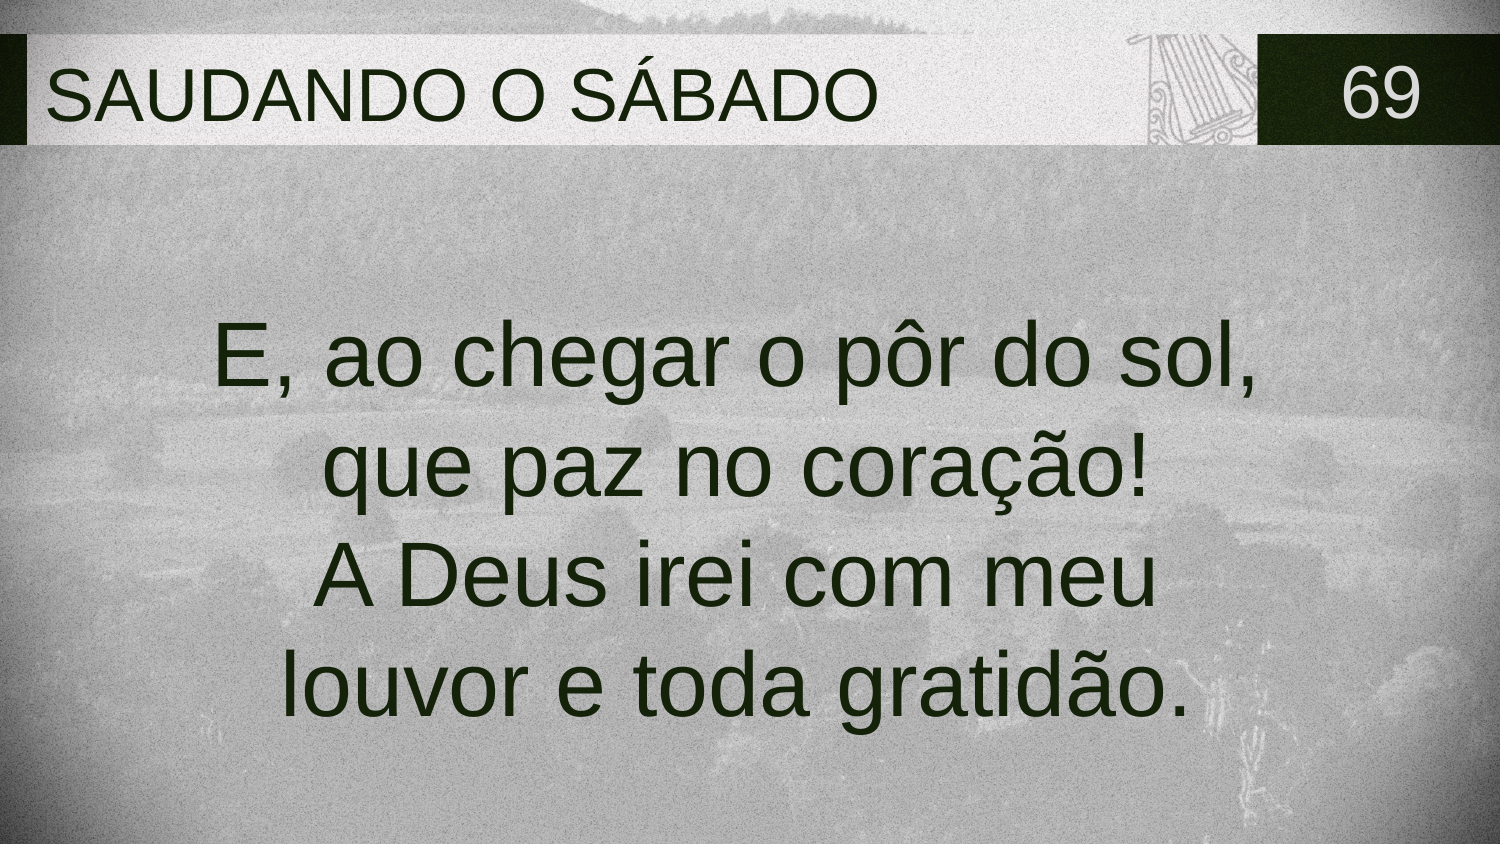

# SAUDANDO O SÁBADO
69
E, ao chegar o pôr do sol,
que paz no coração!
A Deus irei com meu
louvor e toda gratidão.